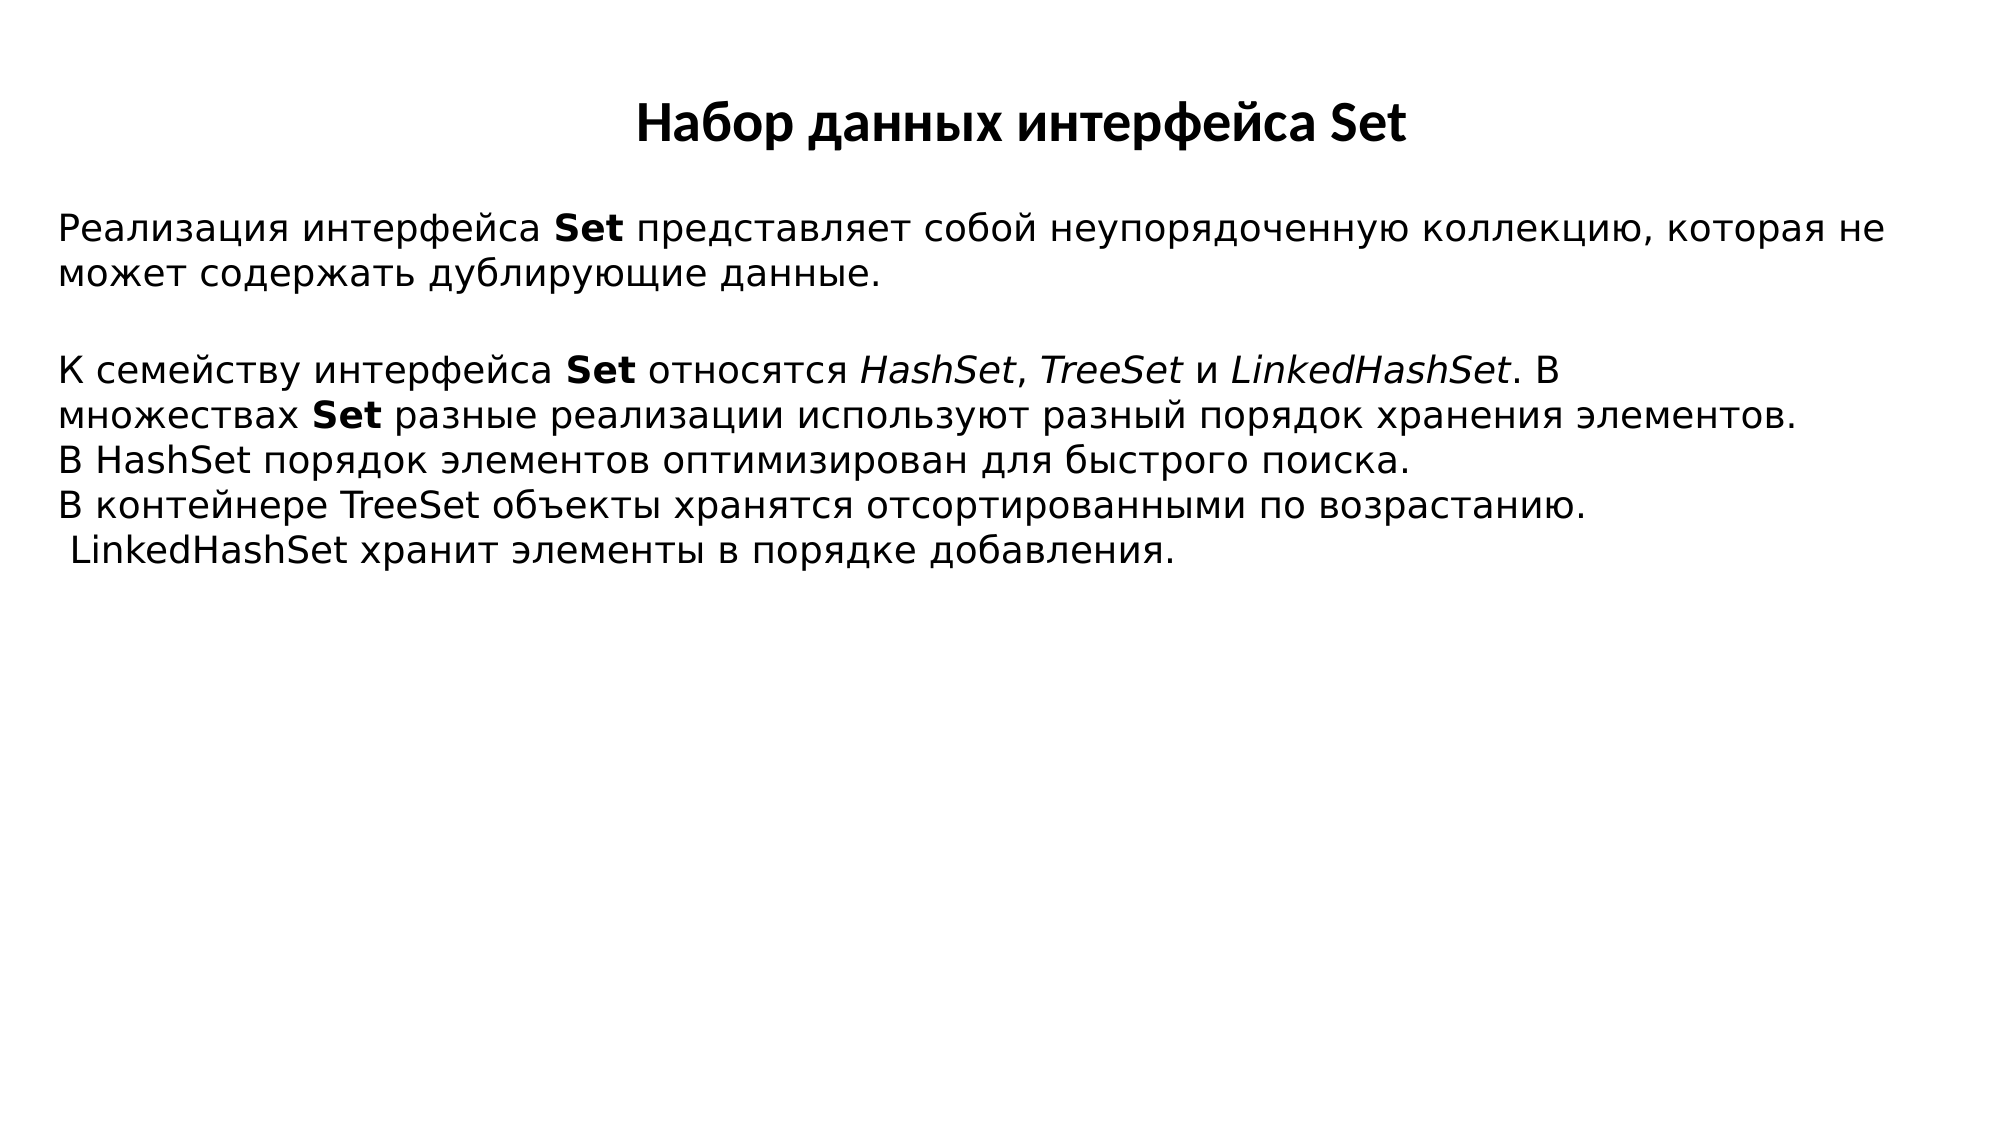

Набор данных интерфейса Set
Реализация интерфейса Set представляет собой неупорядоченную коллекцию, которая не может содержать дублирующие данные.
К семейству интерфейса Set относятся HashSet, TreeSet и LinkedHashSet. В множествах Set разные реализации используют разный порядок хранения элементов.
В HashSet порядок элементов оптимизирован для быстрого поиска.
В контейнере TreeSet объекты хранятся отсортированными по возрастанию.
 LinkedHashSet хранит элементы в порядке добавления.